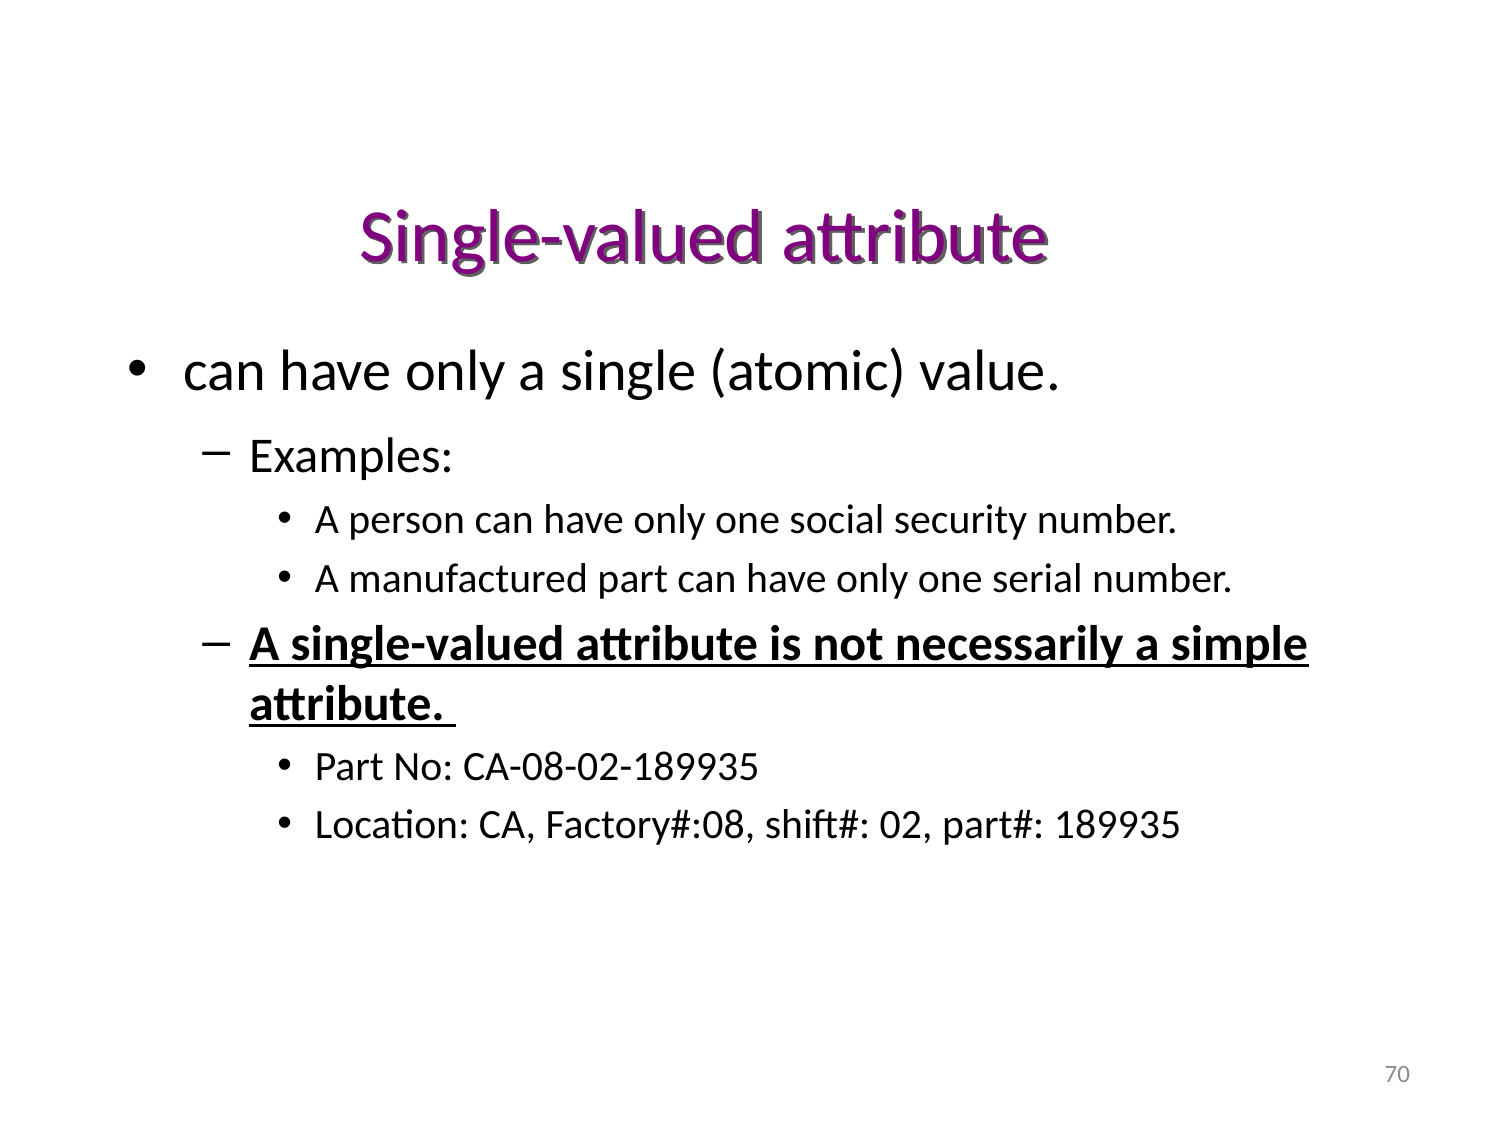

# Single-valued attribute
can have only a single (atomic) value.
Examples:
A person can have only one social security number.
A manufactured part can have only one serial number.
A single-valued attribute is not necessarily a simple attribute.
Part No: CA-08-02-189935
Location: CA, Factory#:08, shift#: 02, part#: 189935
70